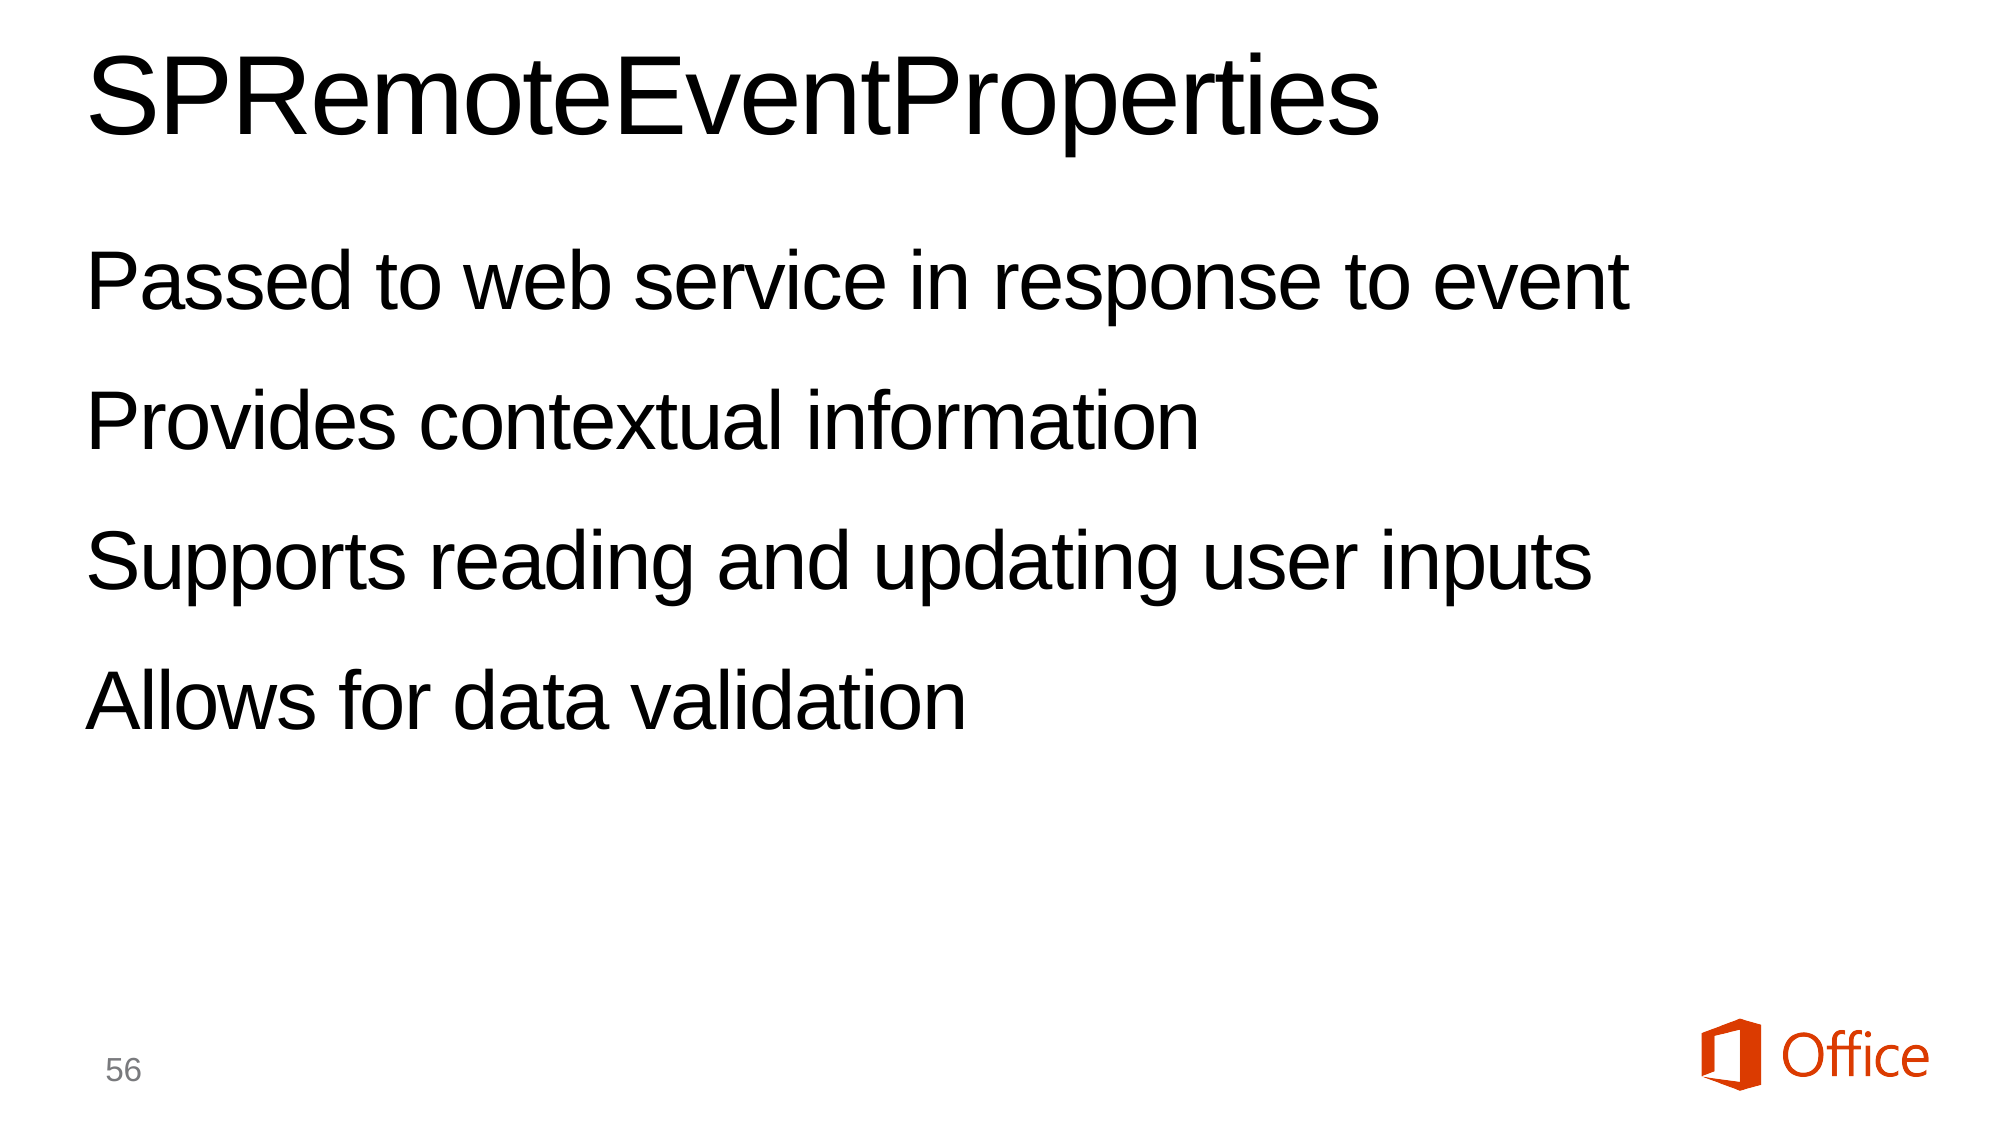

# SPRemoteEventProperties
Passed to web service in response to event
Provides contextual information
Supports reading and updating user inputs
Allows for data validation
56